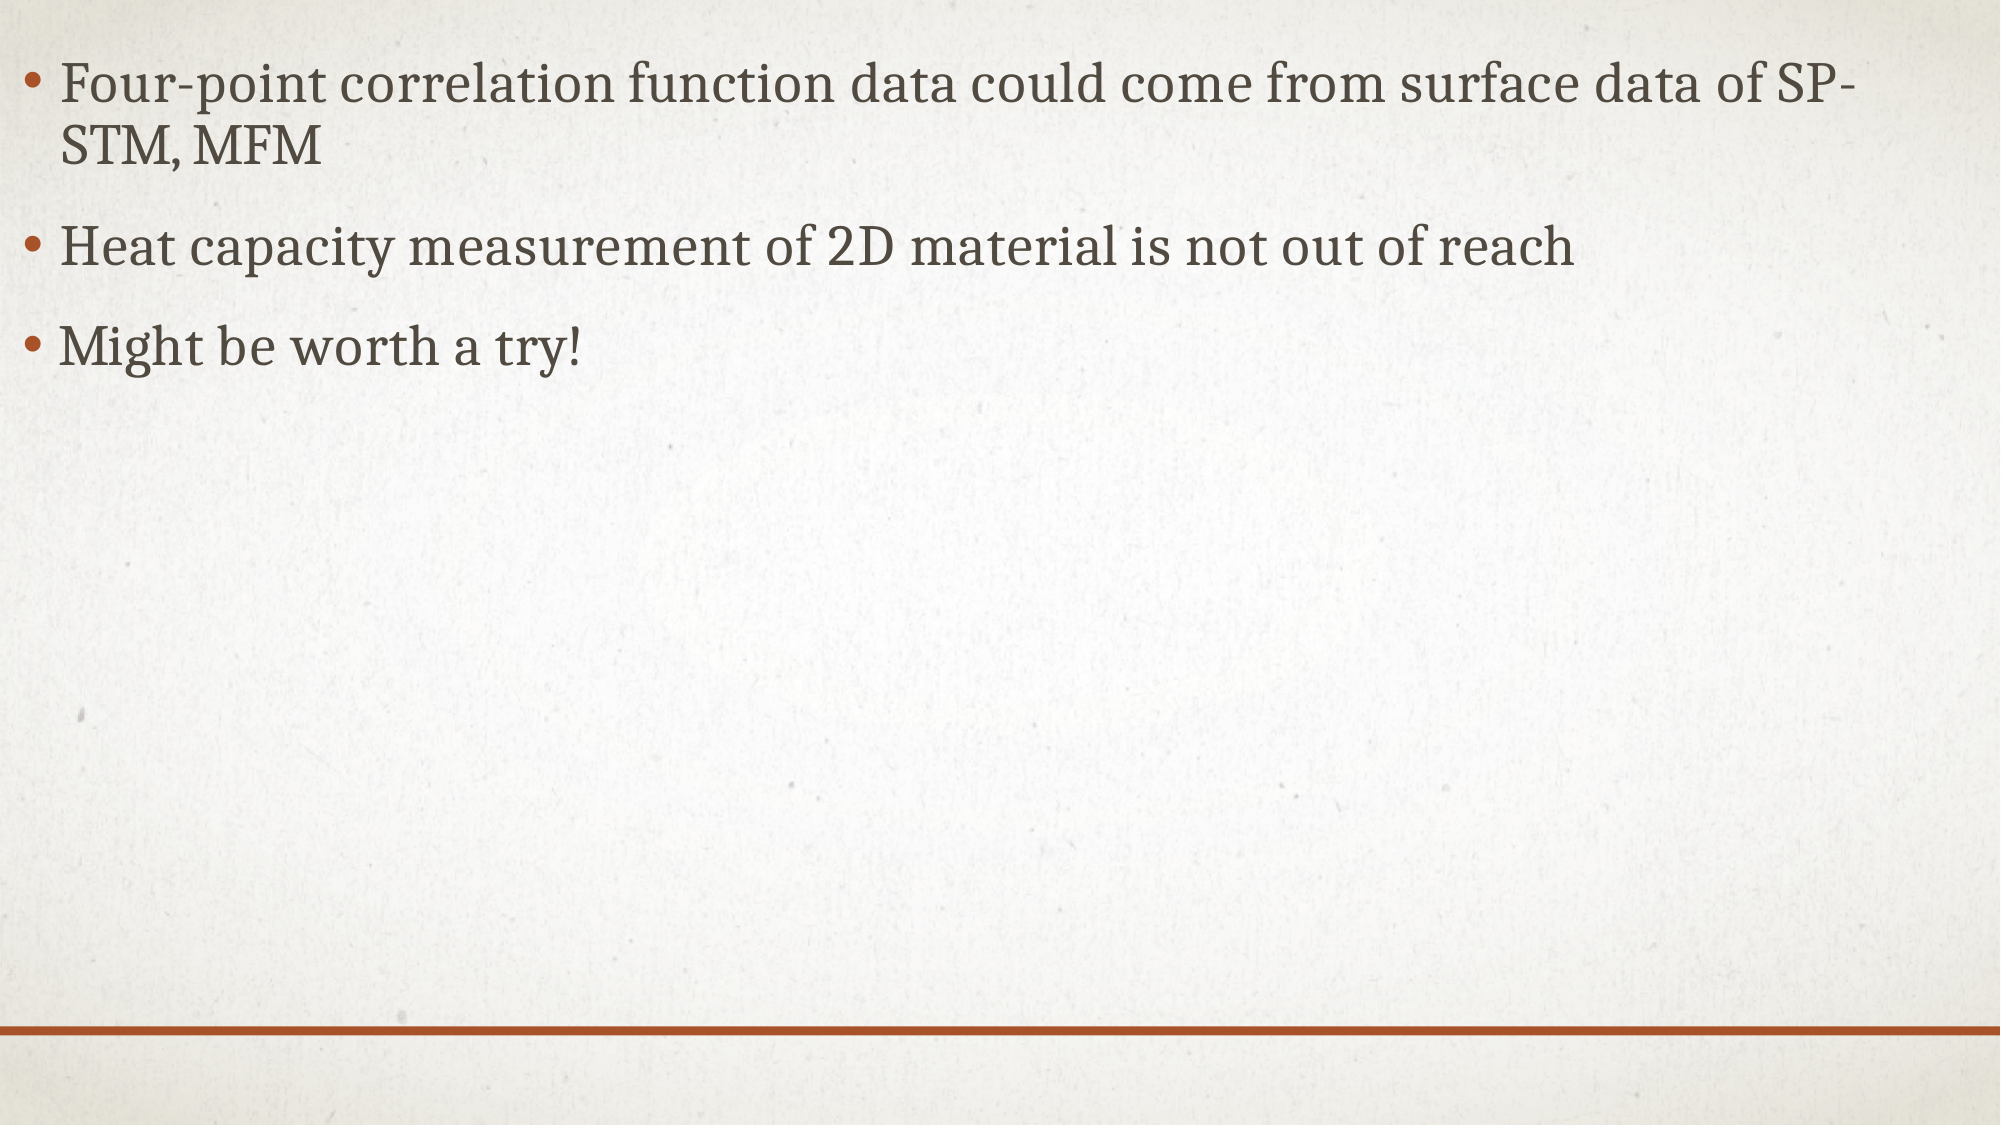

Four-point correlation function data could come from surface data of SP-STM, MFM
Heat capacity measurement of 2D material is not out of reach
Might be worth a try!